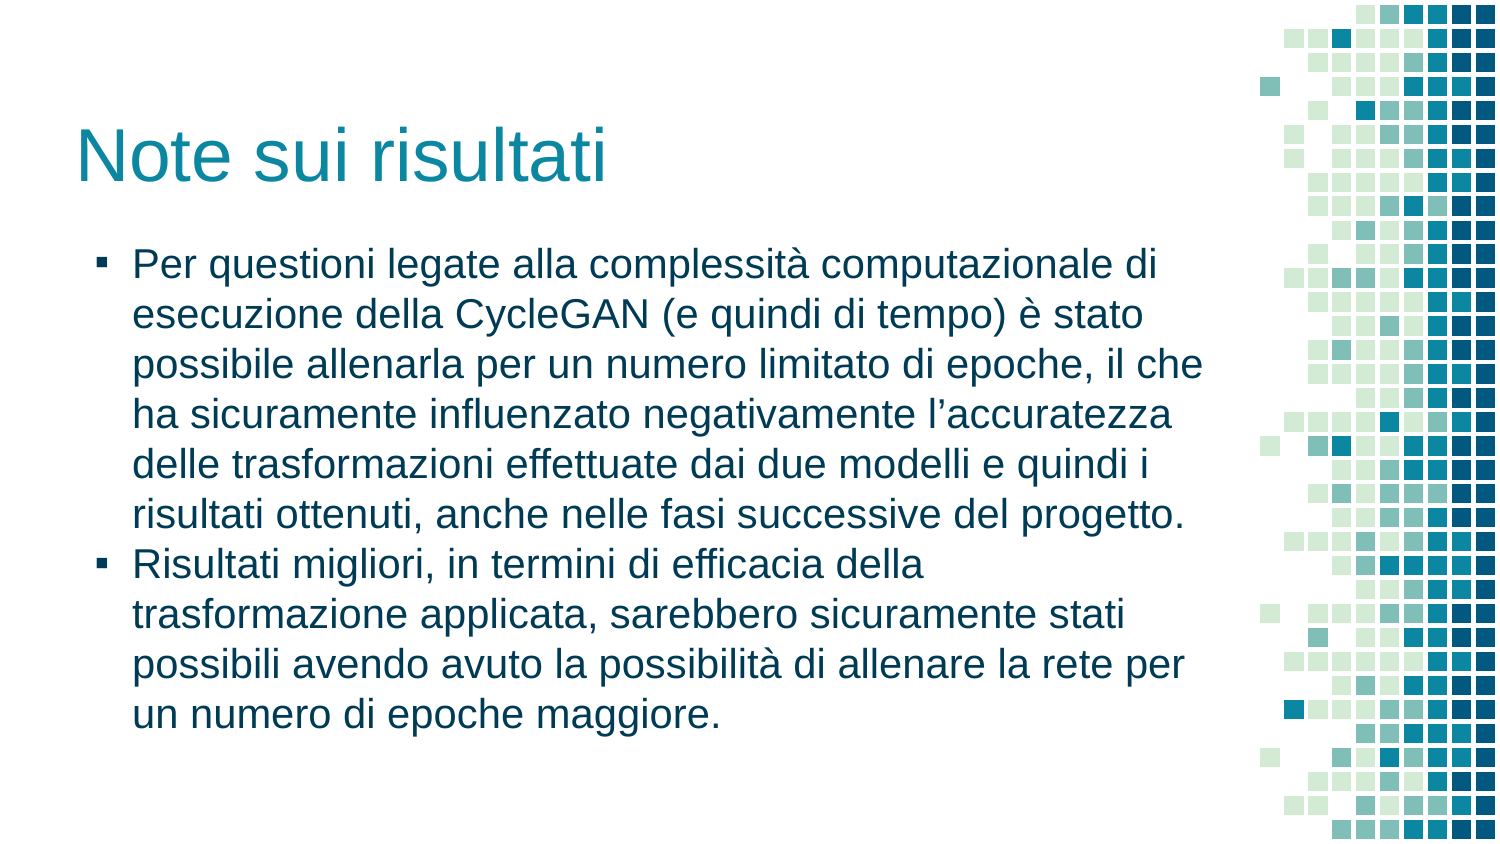

# Note sui risultati
Per questioni legate alla complessità computazionale di esecuzione della CycleGAN (e quindi di tempo) è stato possibile allenarla per un numero limitato di epoche, il che ha sicuramente influenzato negativamente l’accuratezza delle trasformazioni effettuate dai due modelli e quindi i risultati ottenuti, anche nelle fasi successive del progetto.
Risultati migliori, in termini di efficacia della trasformazione applicata, sarebbero sicuramente stati possibili avendo avuto la possibilità di allenare la rete per un numero di epoche maggiore.